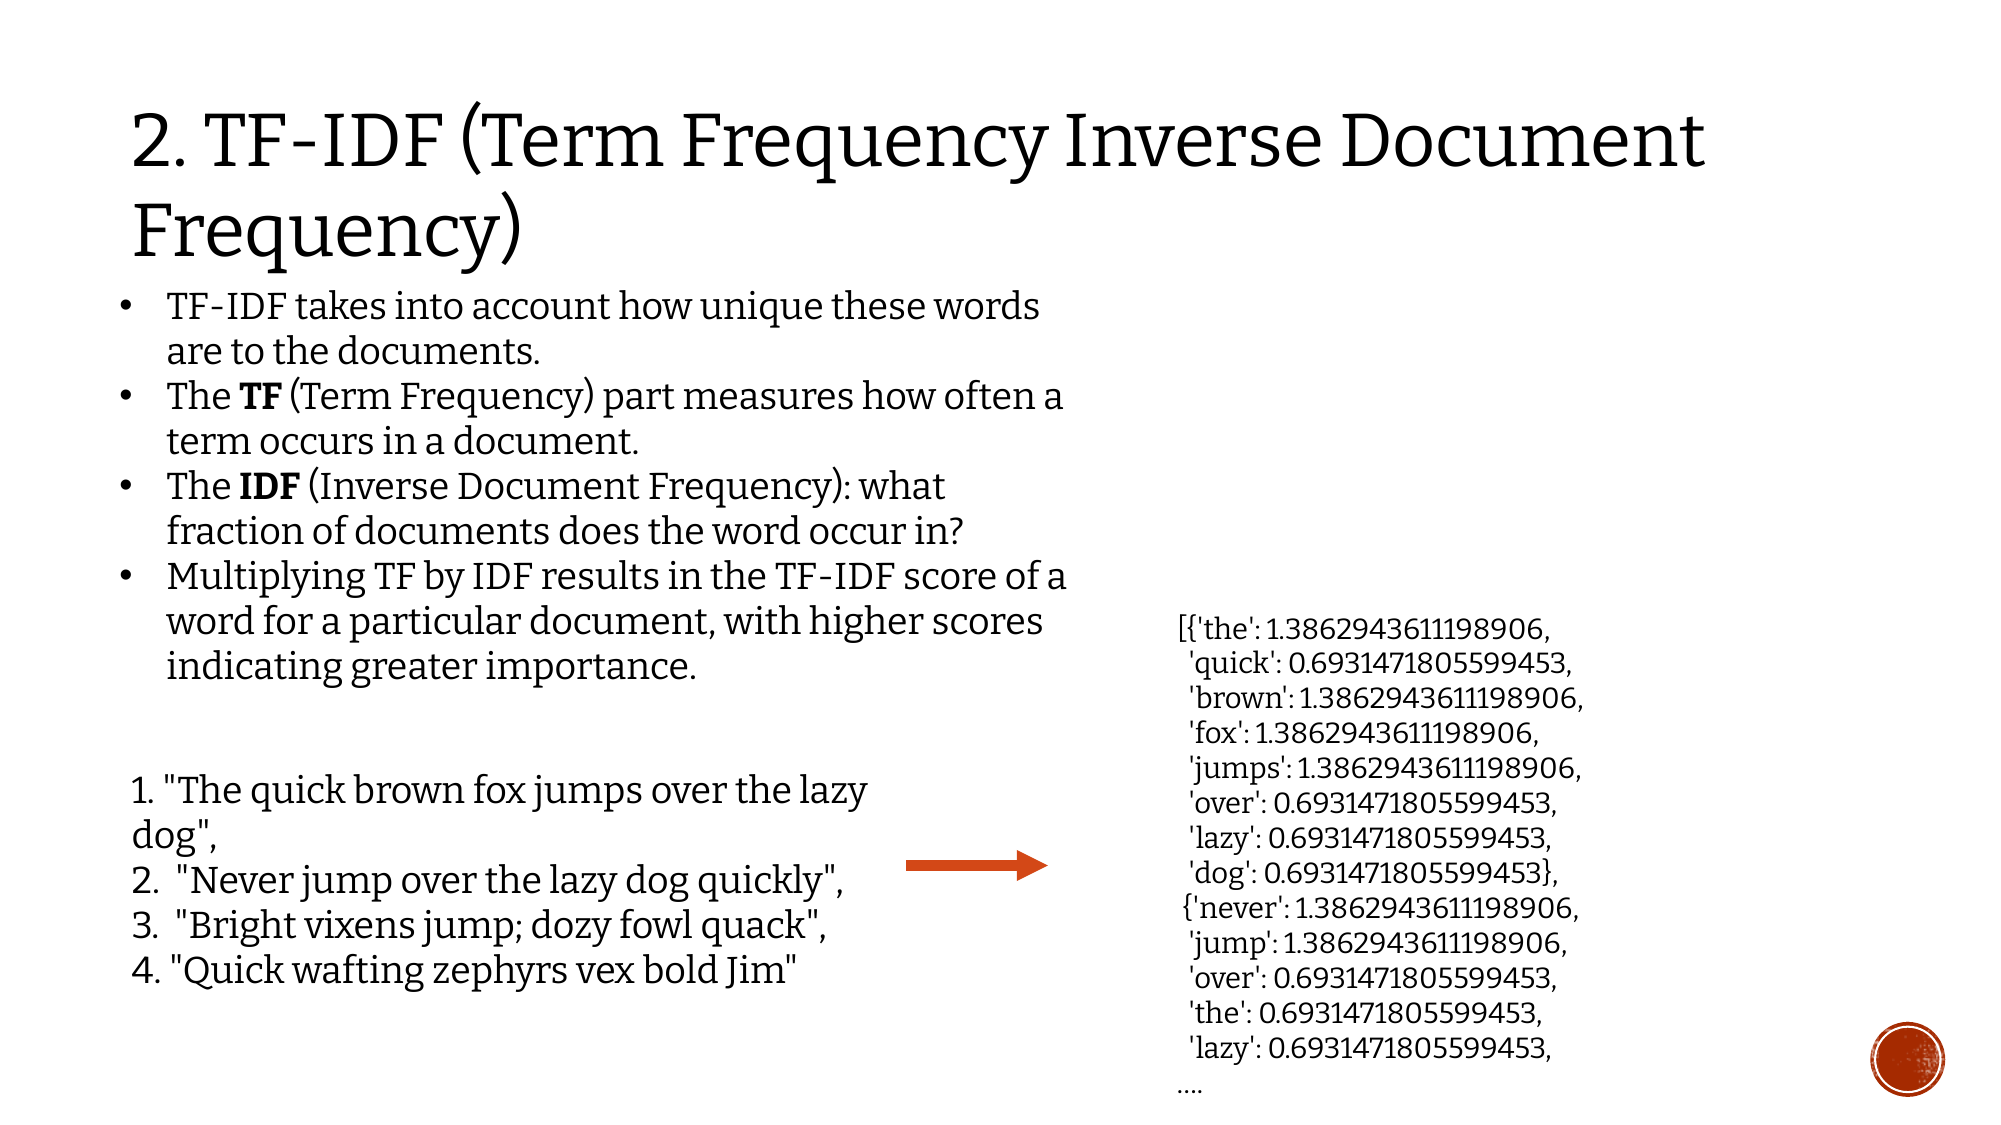

2. TF-IDF (Term Frequency Inverse Document Frequency)

TF-IDF takes into account how unique these words are to the documents.
The TF (Term Frequency) part measures how often a term occurs in a document.
The IDF (Inverse Document Frequency): what fraction of documents does the word occur in?
Multiplying TF by IDF results in the TF-IDF score of a word for a particular document, with higher scores indicating greater importance.
[{'the': 1.3862943611198906,
  'quick': 0.6931471805599453,
  'brown': 1.3862943611198906,
  'fox': 1.3862943611198906,
  'jumps': 1.3862943611198906,
  'over': 0.6931471805599453,
  'lazy': 0.6931471805599453,
  'dog': 0.6931471805599453},
 {'never': 1.3862943611198906,
  'jump': 1.3862943611198906,
  'over': 0.6931471805599453,
  'the': 0.6931471805599453,
  'lazy': 0.6931471805599453,
….
1. "The quick brown fox jumps over the lazy dog",
2.  "Never jump over the lazy dog quickly",
3.  "Bright vixens jump; dozy fowl quack",
4. "Quick wafting zephyrs vex bold Jim"